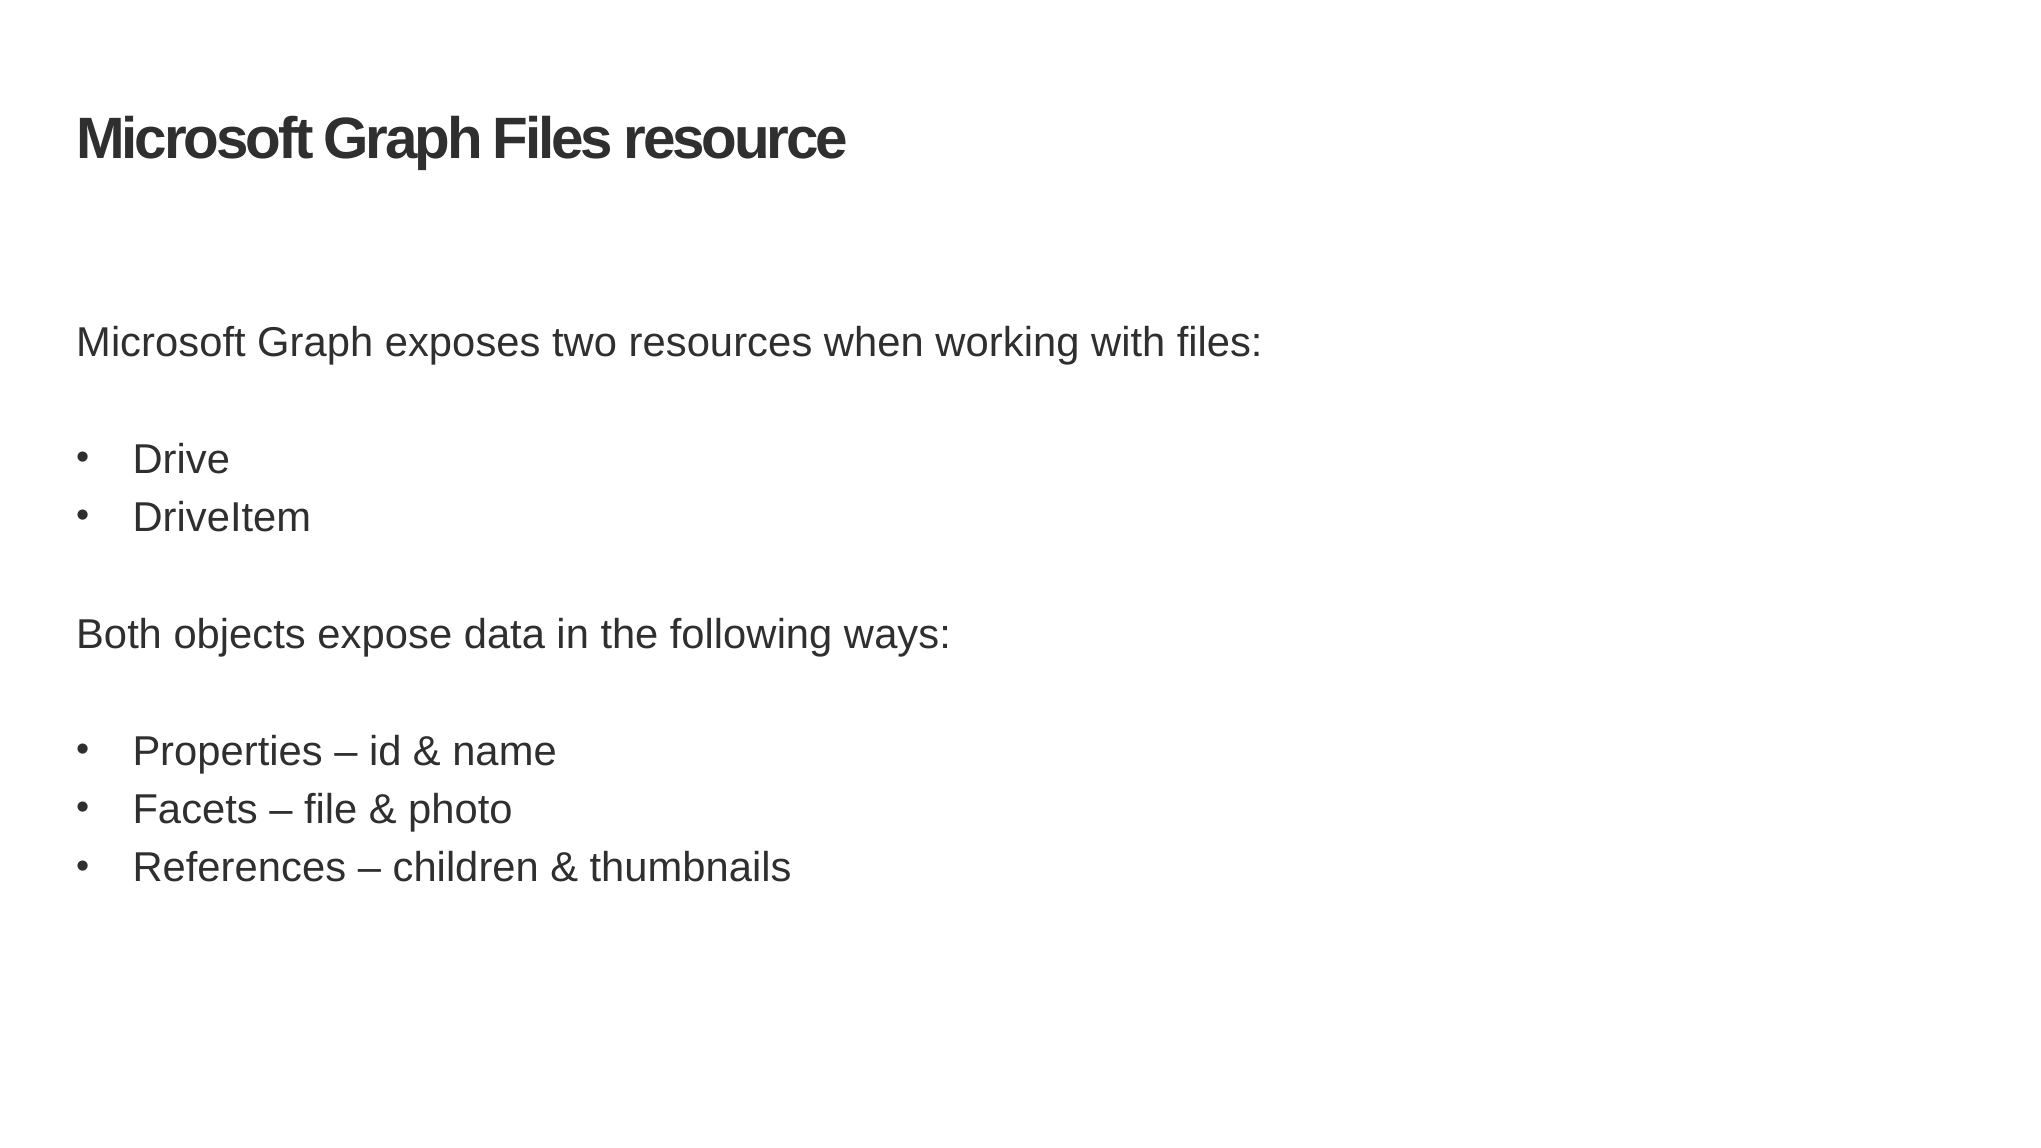

# Microsoft Graph Files resource
Microsoft Graph exposes two resources when working with files:

Drive
DriveItem

Both objects expose data in the following ways:

Properties – id & name
Facets – file & photo
References – children & thumbnails